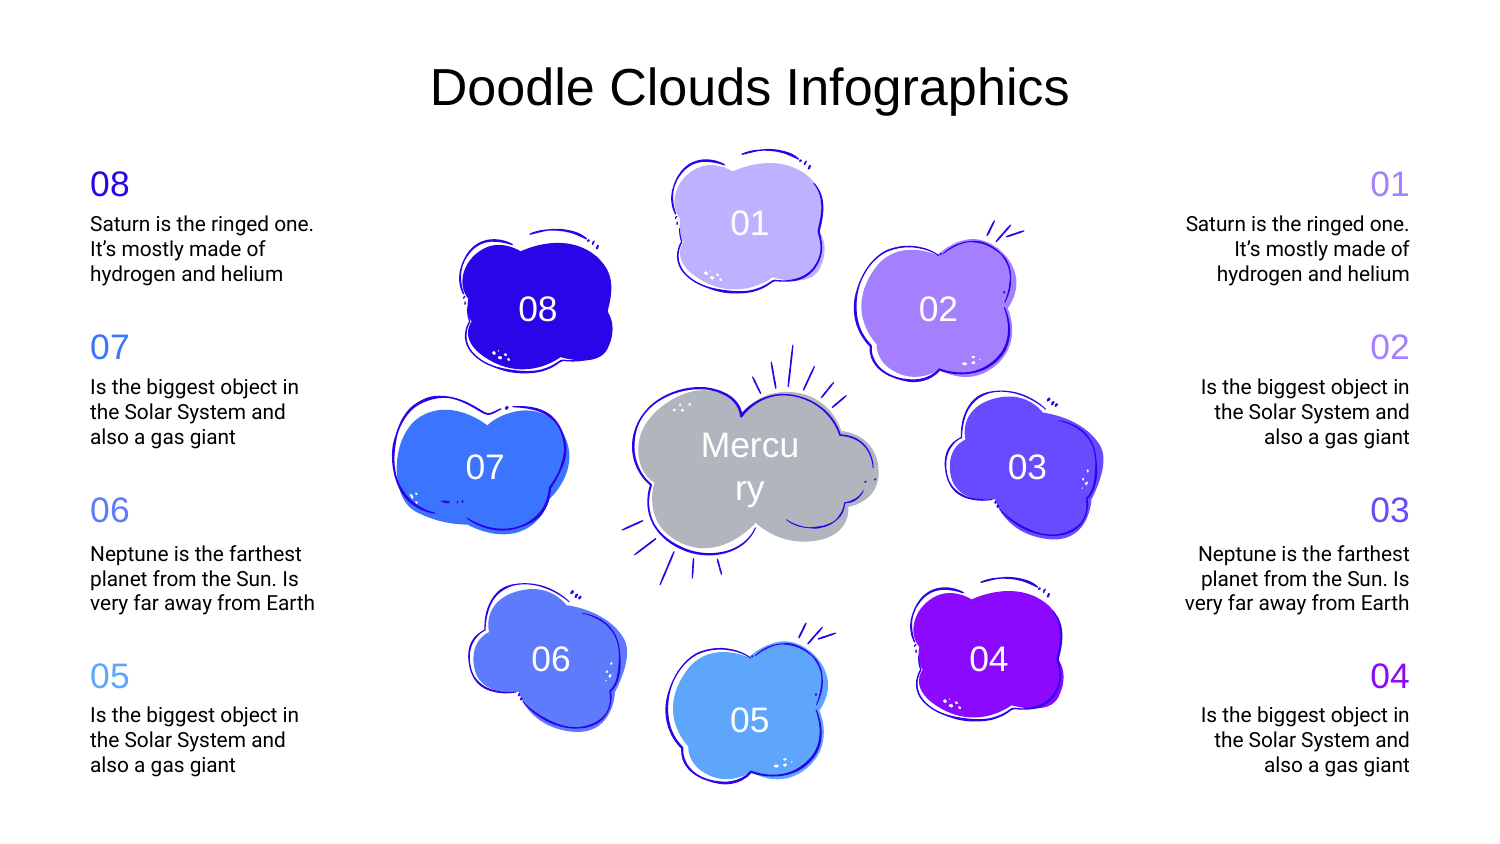

# Doodle Clouds Infographics

01
Saturn is the ringed one. It’s mostly made of hydrogen and helium
01
08
Saturn is the ringed one. It’s mostly made of hydrogen and helium

08

02
02
Is the biggest object in the Solar System and also a gas giant
07
Is the biggest object in the Solar System and also a gas giant

07

03
03
Neptune is the farthest planet from the Sun. Is very far away from Earth
Mercury
06
Neptune is the farthest planet from the Sun. Is very far away from Earth

06

04
04
Is the biggest object in the Solar System and also a gas giant

05
Is the biggest object in the Solar System and also a gas giant
05